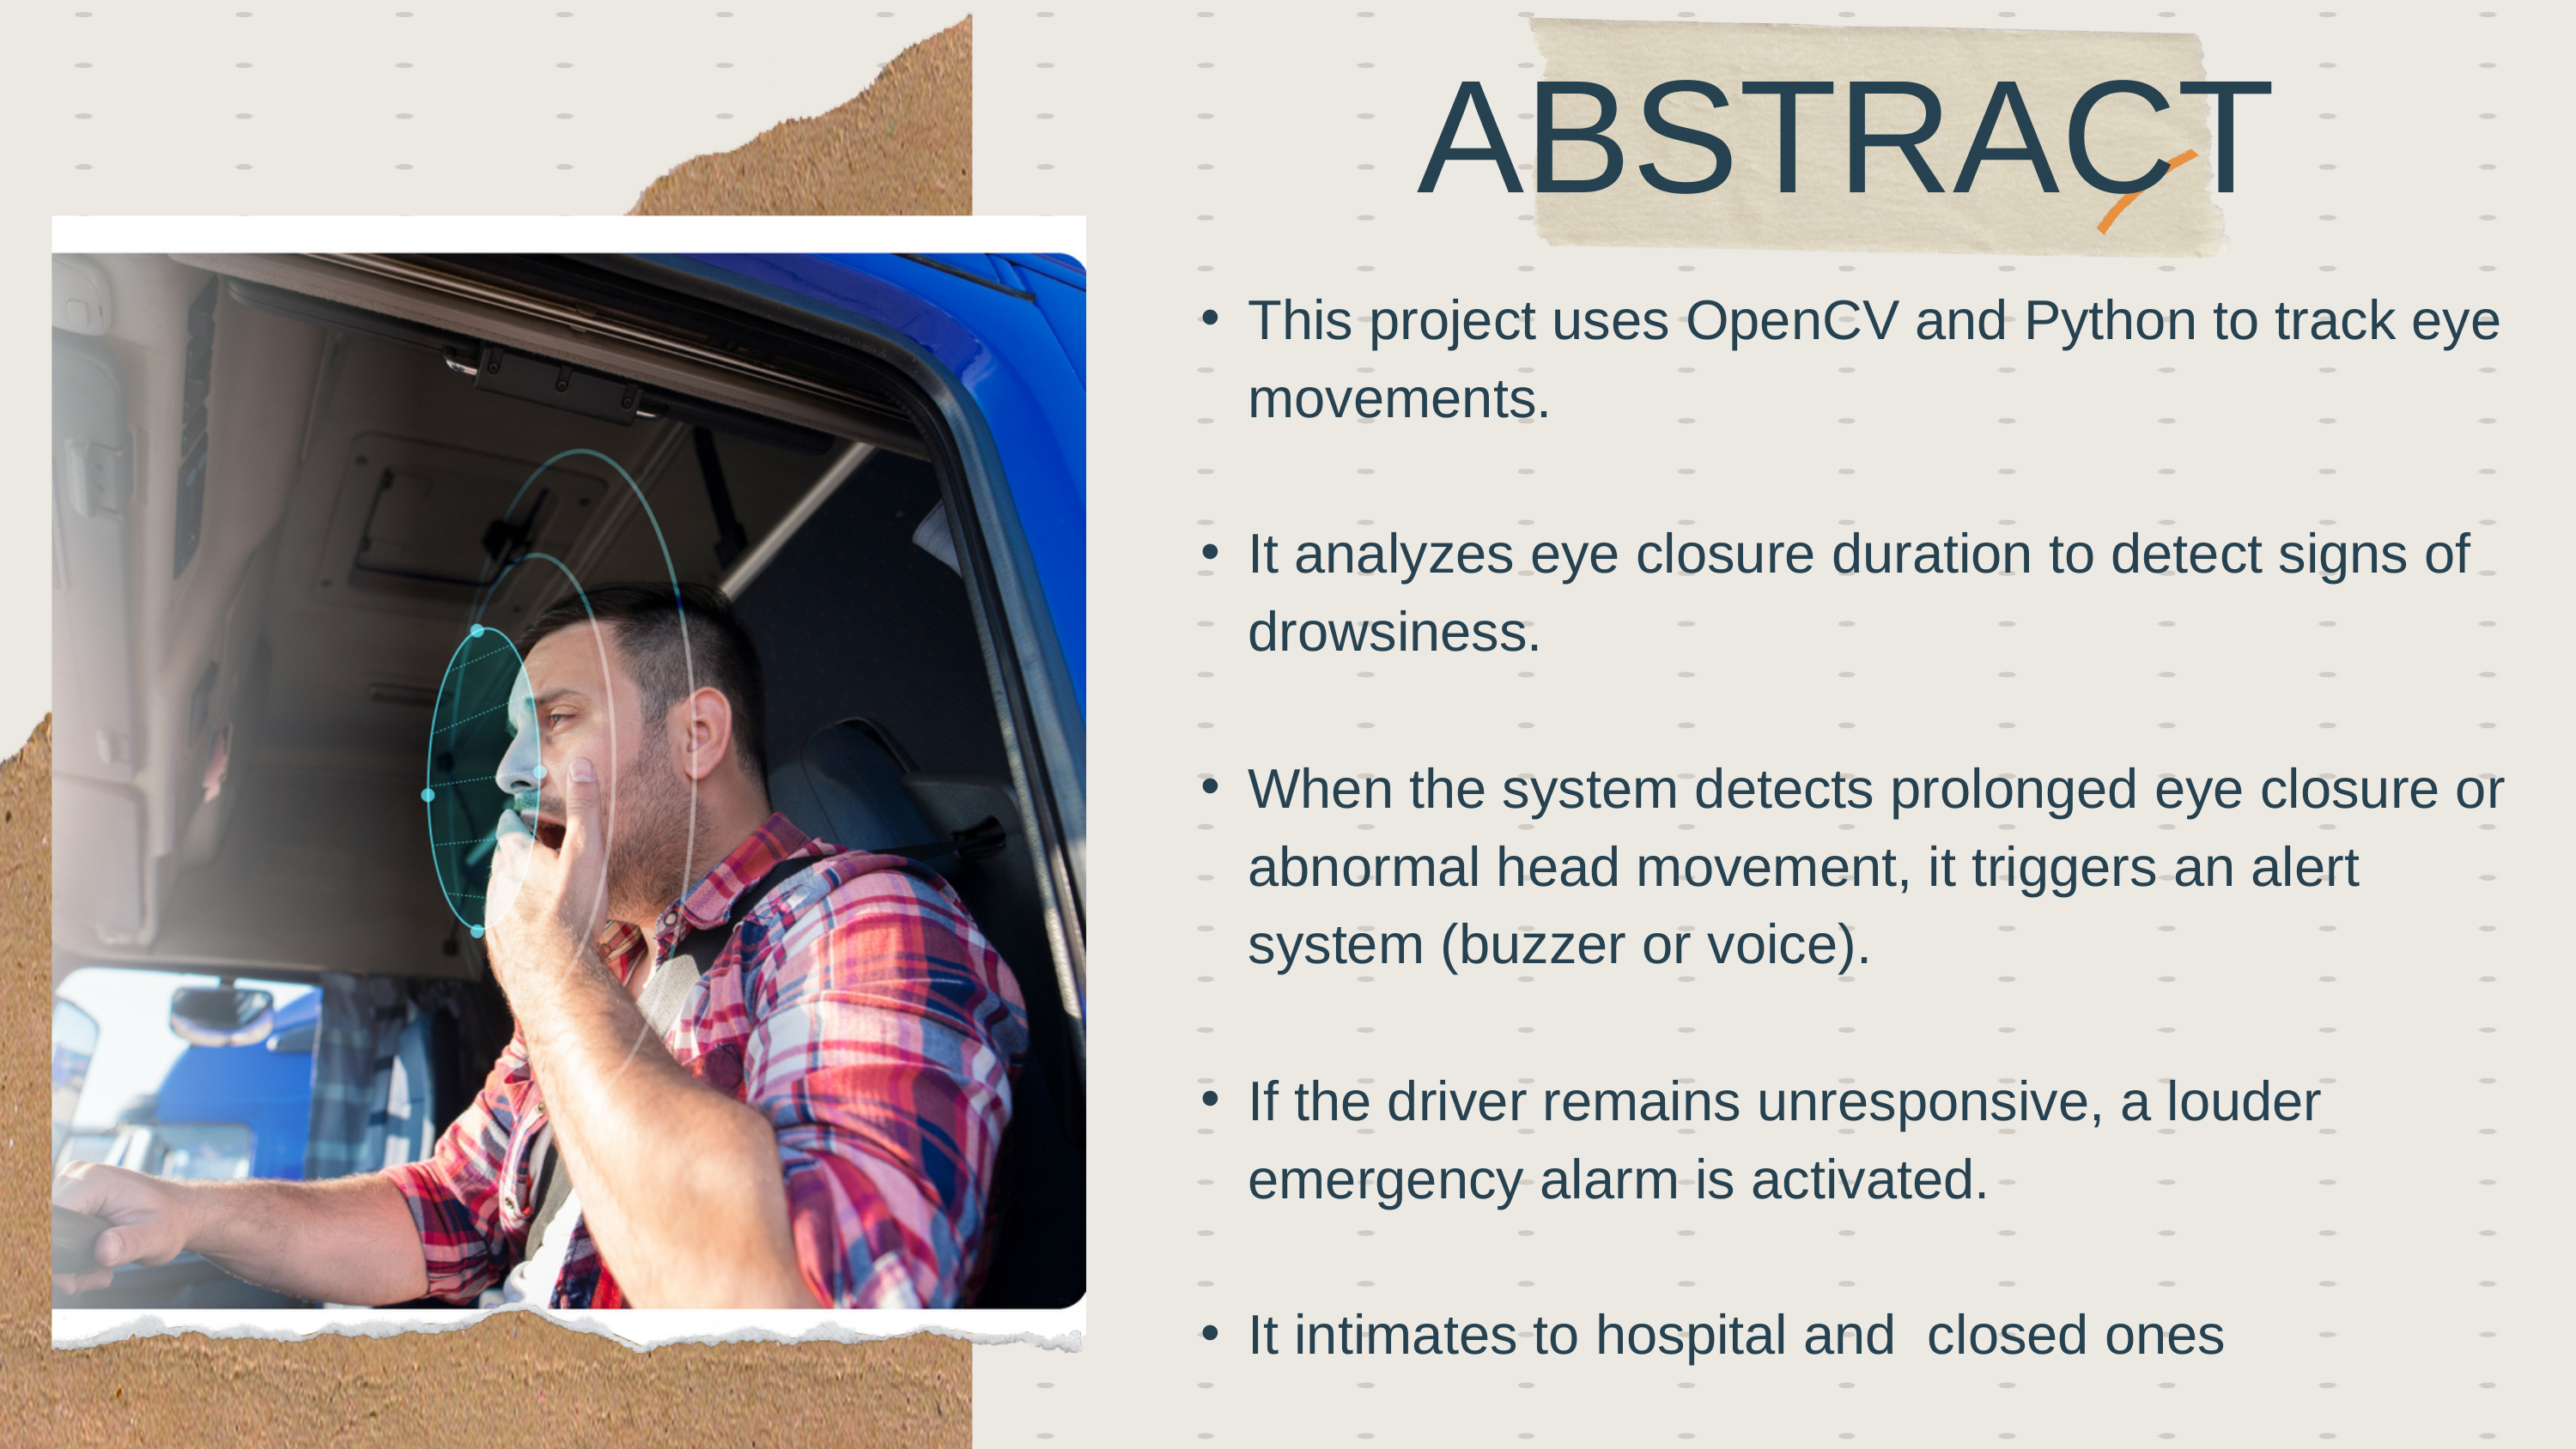

ABSTRACT

This project uses OpenCV and Python to track eye movements.

It analyzes eye closure duration to detect signs of drowsiness.

When the system detects prolonged eye closure or abnormal head movement, it triggers an alert system (buzzer or voice).

If the driver remains unresponsive, a louder emergency alarm is activated.

It intimates to hospital and  closed ones